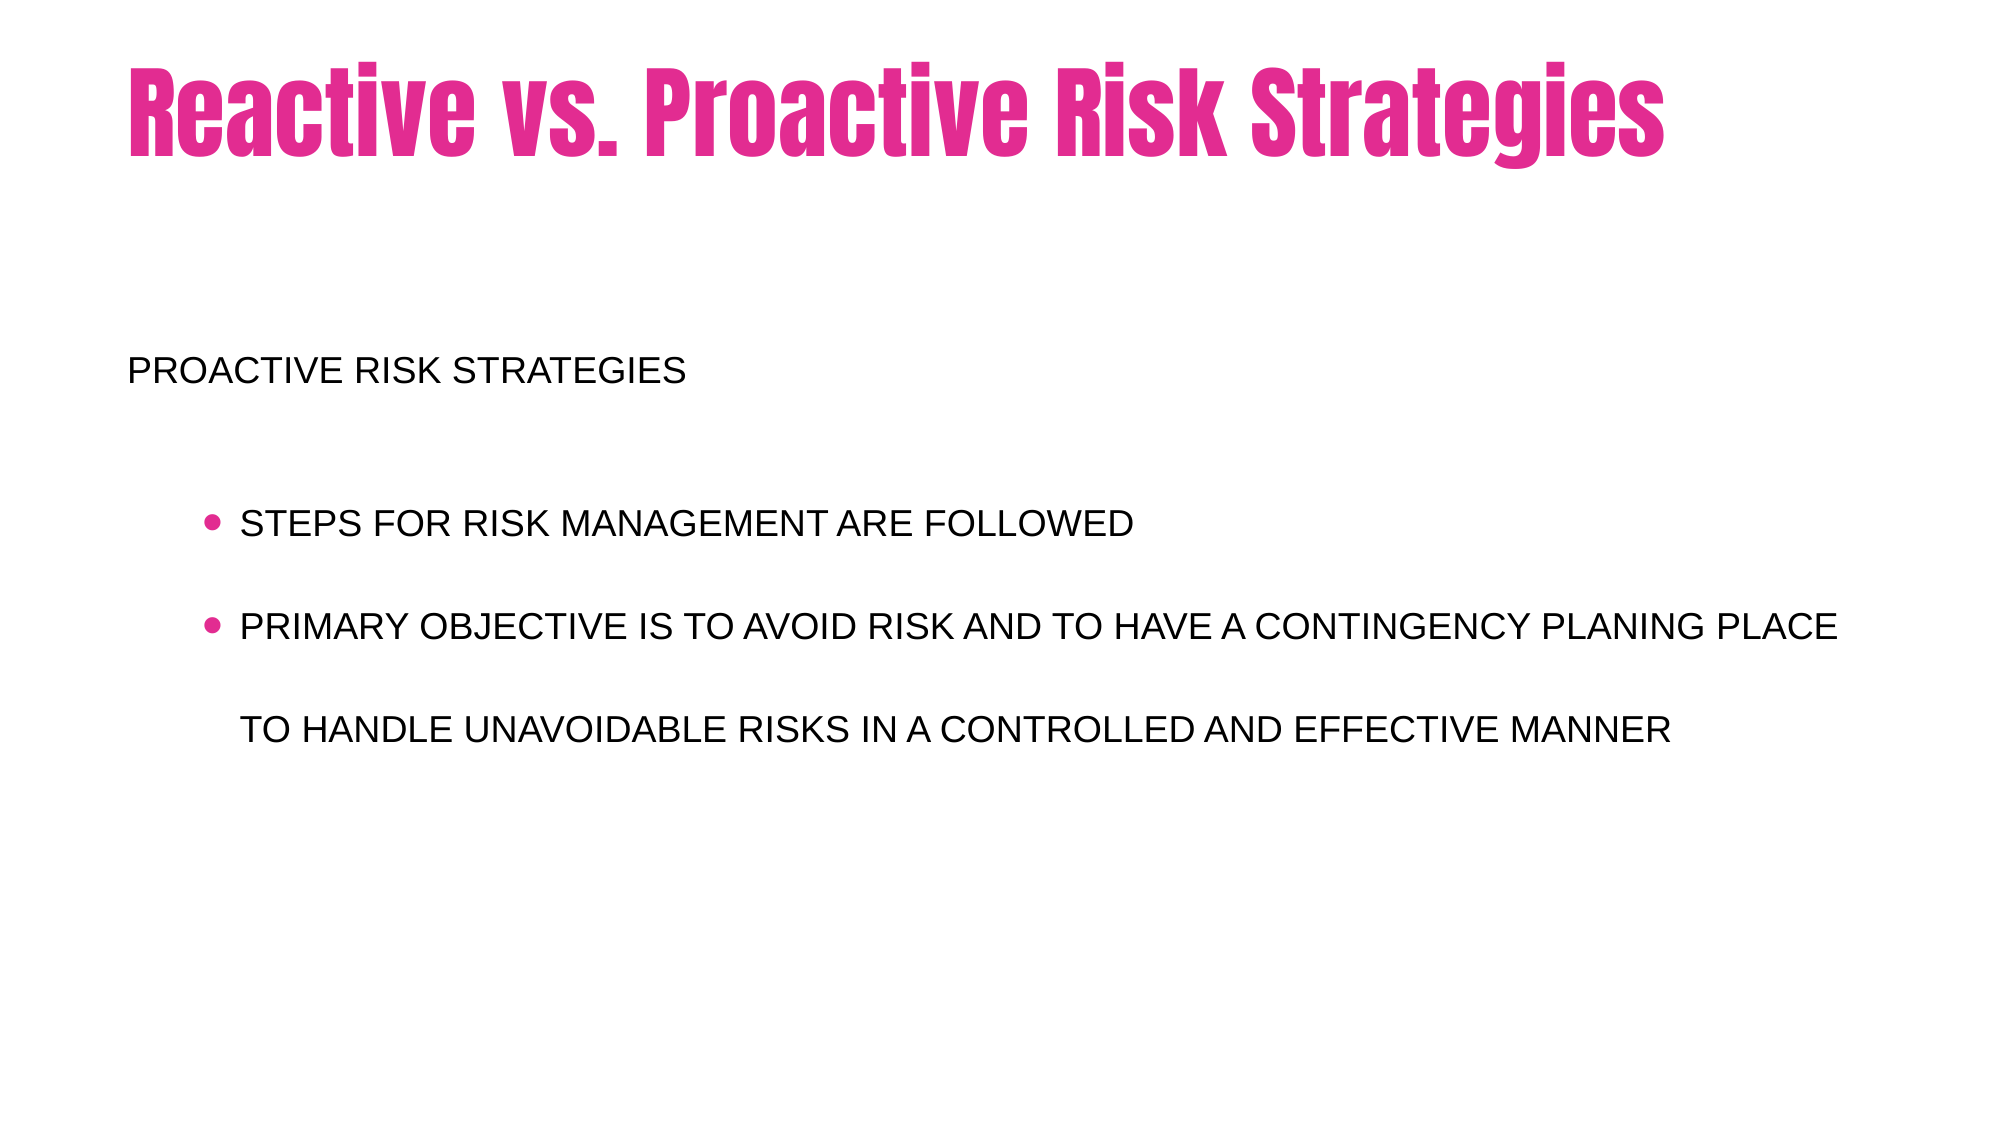

# Reactive vs. Proactive Risk Strategies
PROACTIVE RISK STRATEGIES

STEPS FOR RISK MANAGEMENT ARE FOLLOWED
PRIMARY OBJECTIVE IS TO AVOID RISK AND TO HAVE A CONTINGENCY PLANING PLACE TO HANDLE UNAVOIDABLE RISKS IN A CONTROLLED AND EFFECTIVE MANNER
RiSK manaGEmEnt
pRaKaSh.j
pSG cOLLEGE OF tEchnOLOGy